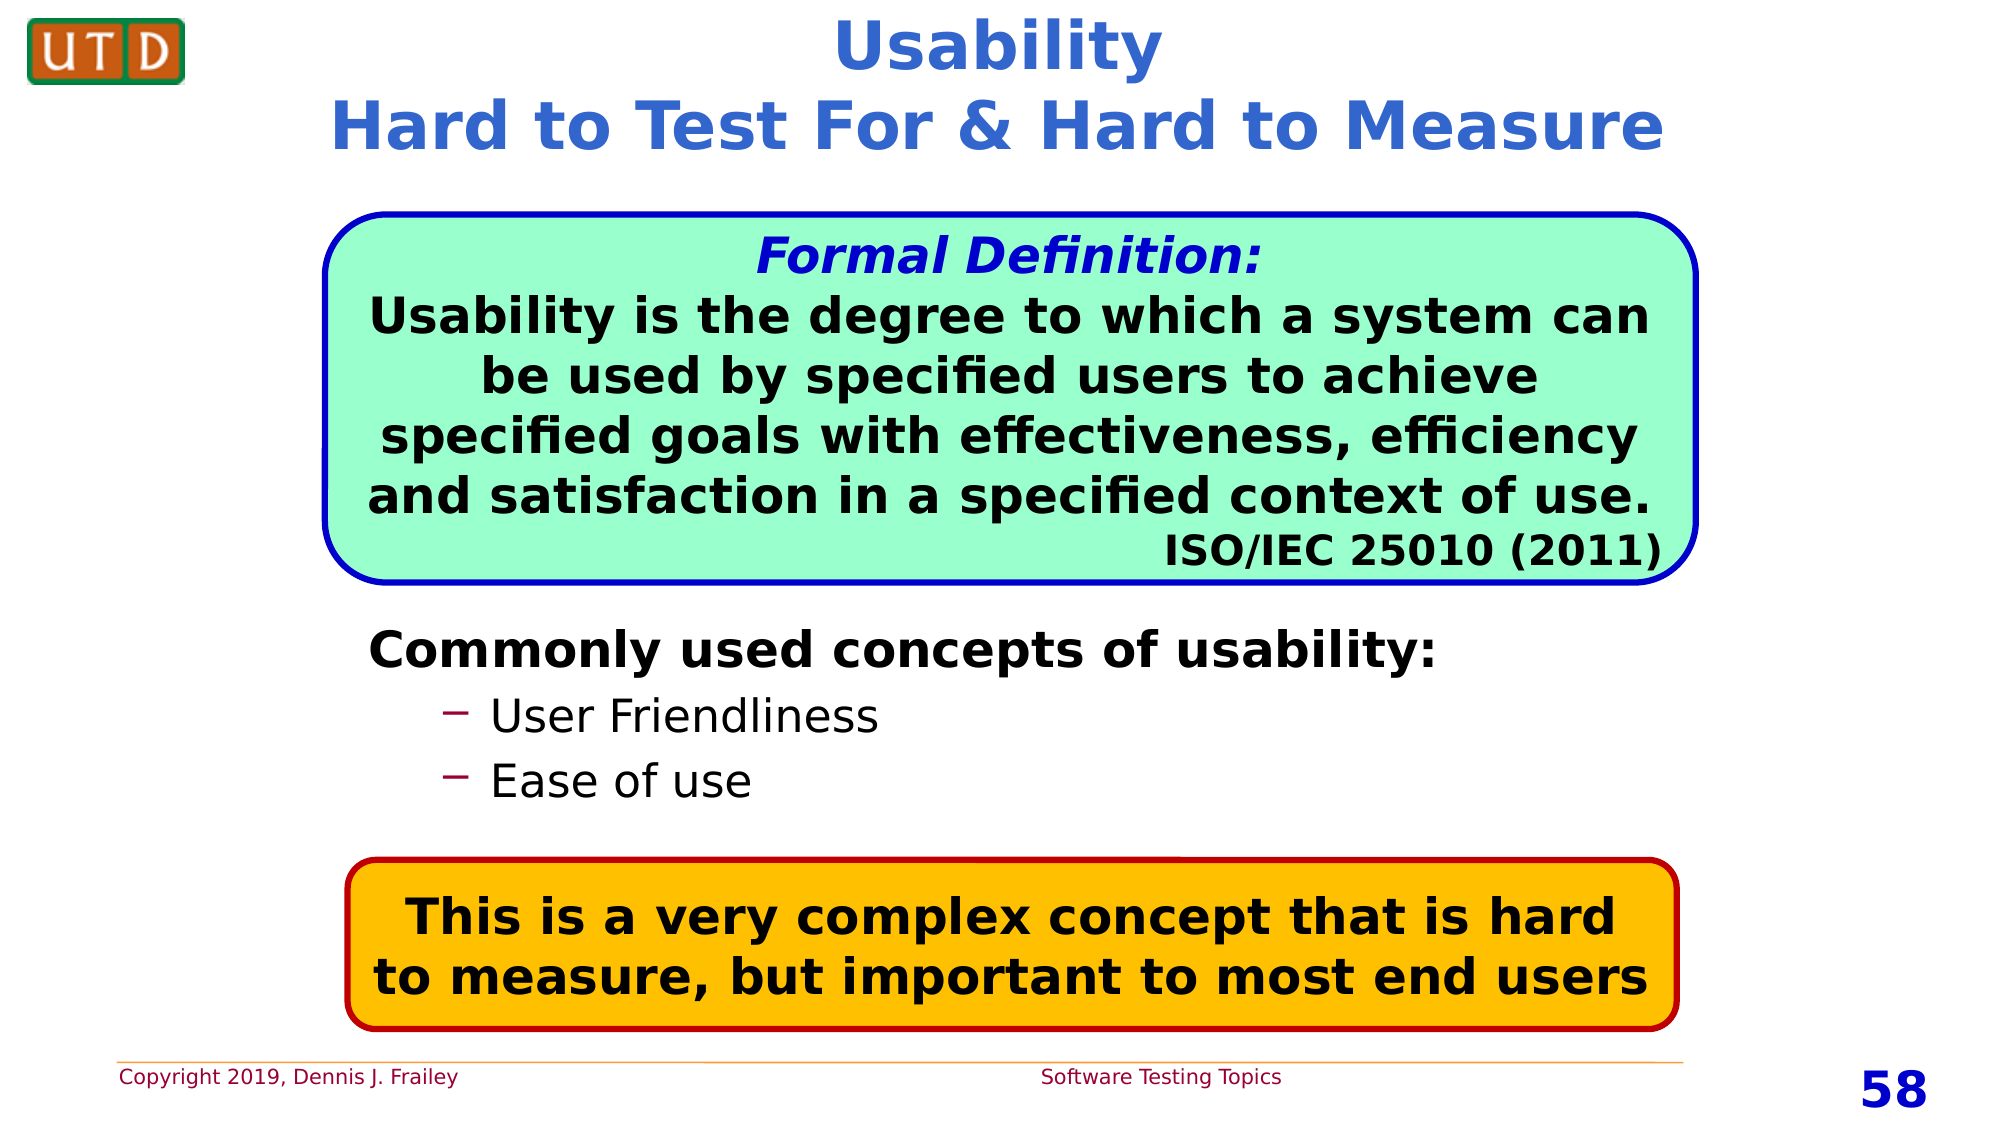

# Usability Hard to Test For & Hard to Measure
Formal Definition:
Usability is the degree to which a system can be used by specified users to achieve specified goals with effectiveness, efficiency and satisfaction in a specified context of use.
ISO/IEC 25010 (2011)
Commonly used concepts of usability:
User Friendliness
Ease of use

This is a very complex concept that is hard to measure, but important to most end users